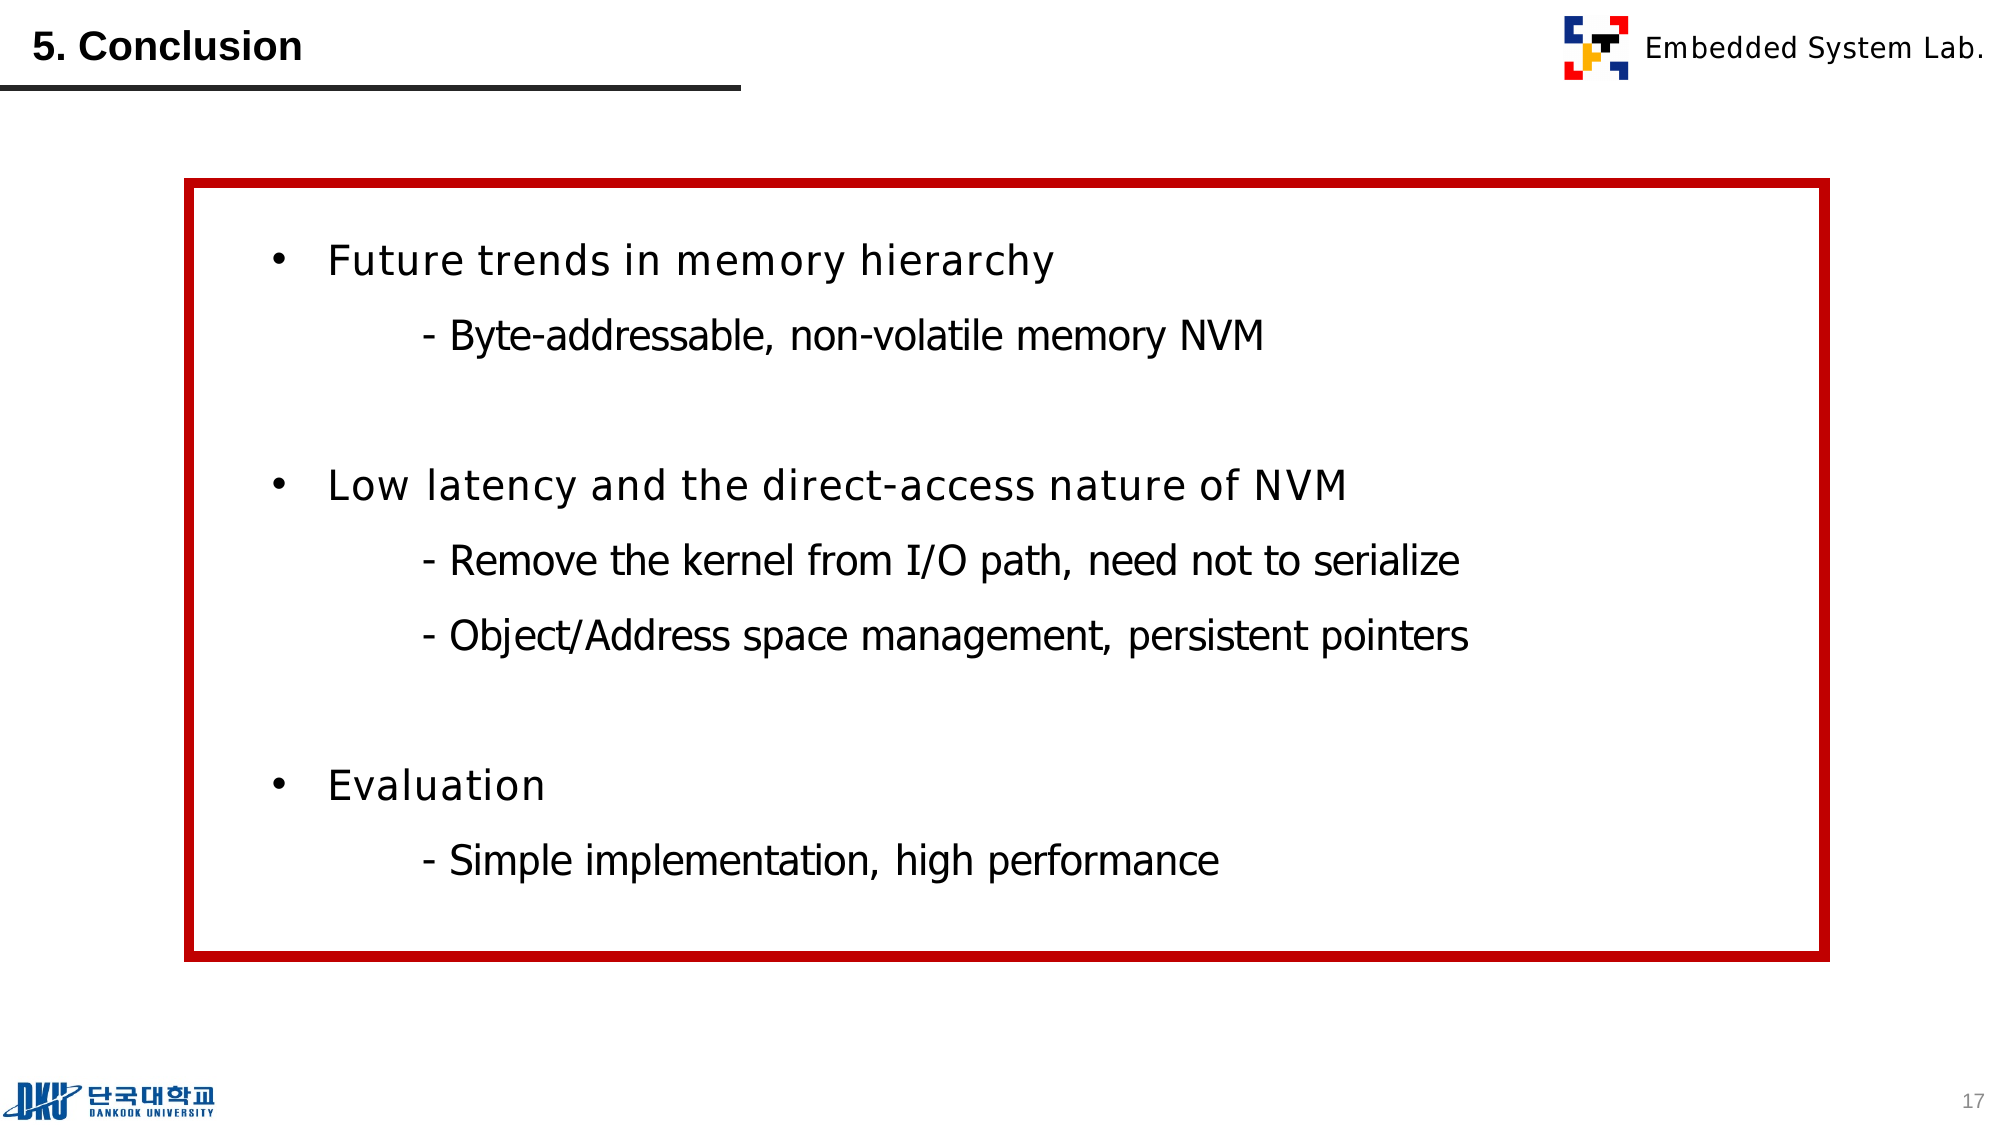

# 5. Conclusion

Future trends in memory hierarchy
	- Byte-addressable, non-volatile memory NVM

Low latency and the direct-access nature of NVM
	- Remove the kernel from I/O path, need not to serialize
	- Object/Address space management, persistent pointers

Evaluation
	- Simple implementation, high performance

17